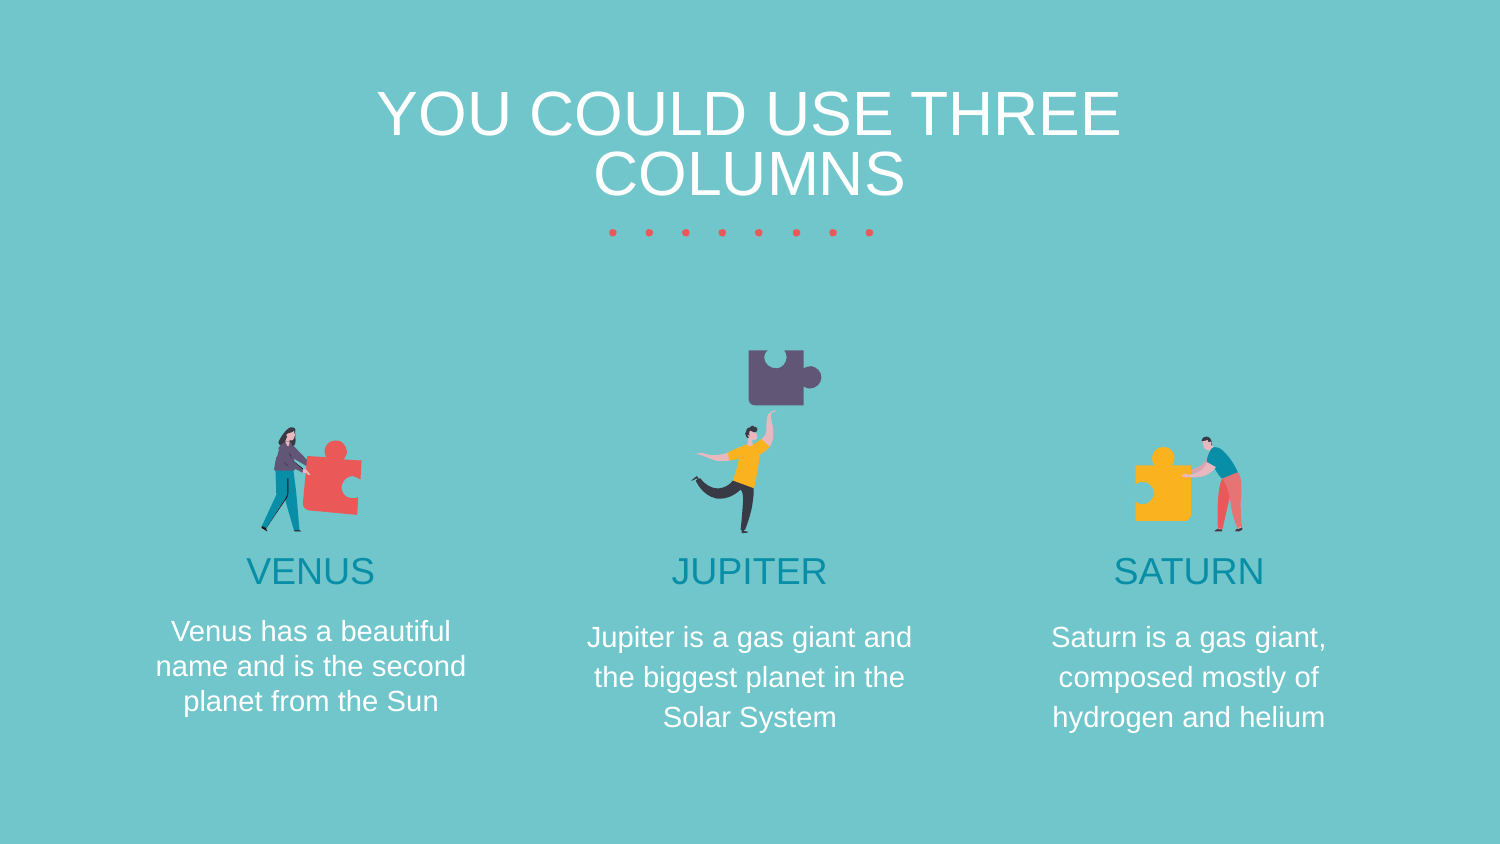

# YOU COULD USE THREE COLUMNS

VENUS
JUPITER
SATURN
Venus has a beautiful name and is the second planet from the Sun

Jupiter is a gas giant and the biggest planet in the Solar System
Saturn is a gas giant, composed mostly of hydrogen and helium